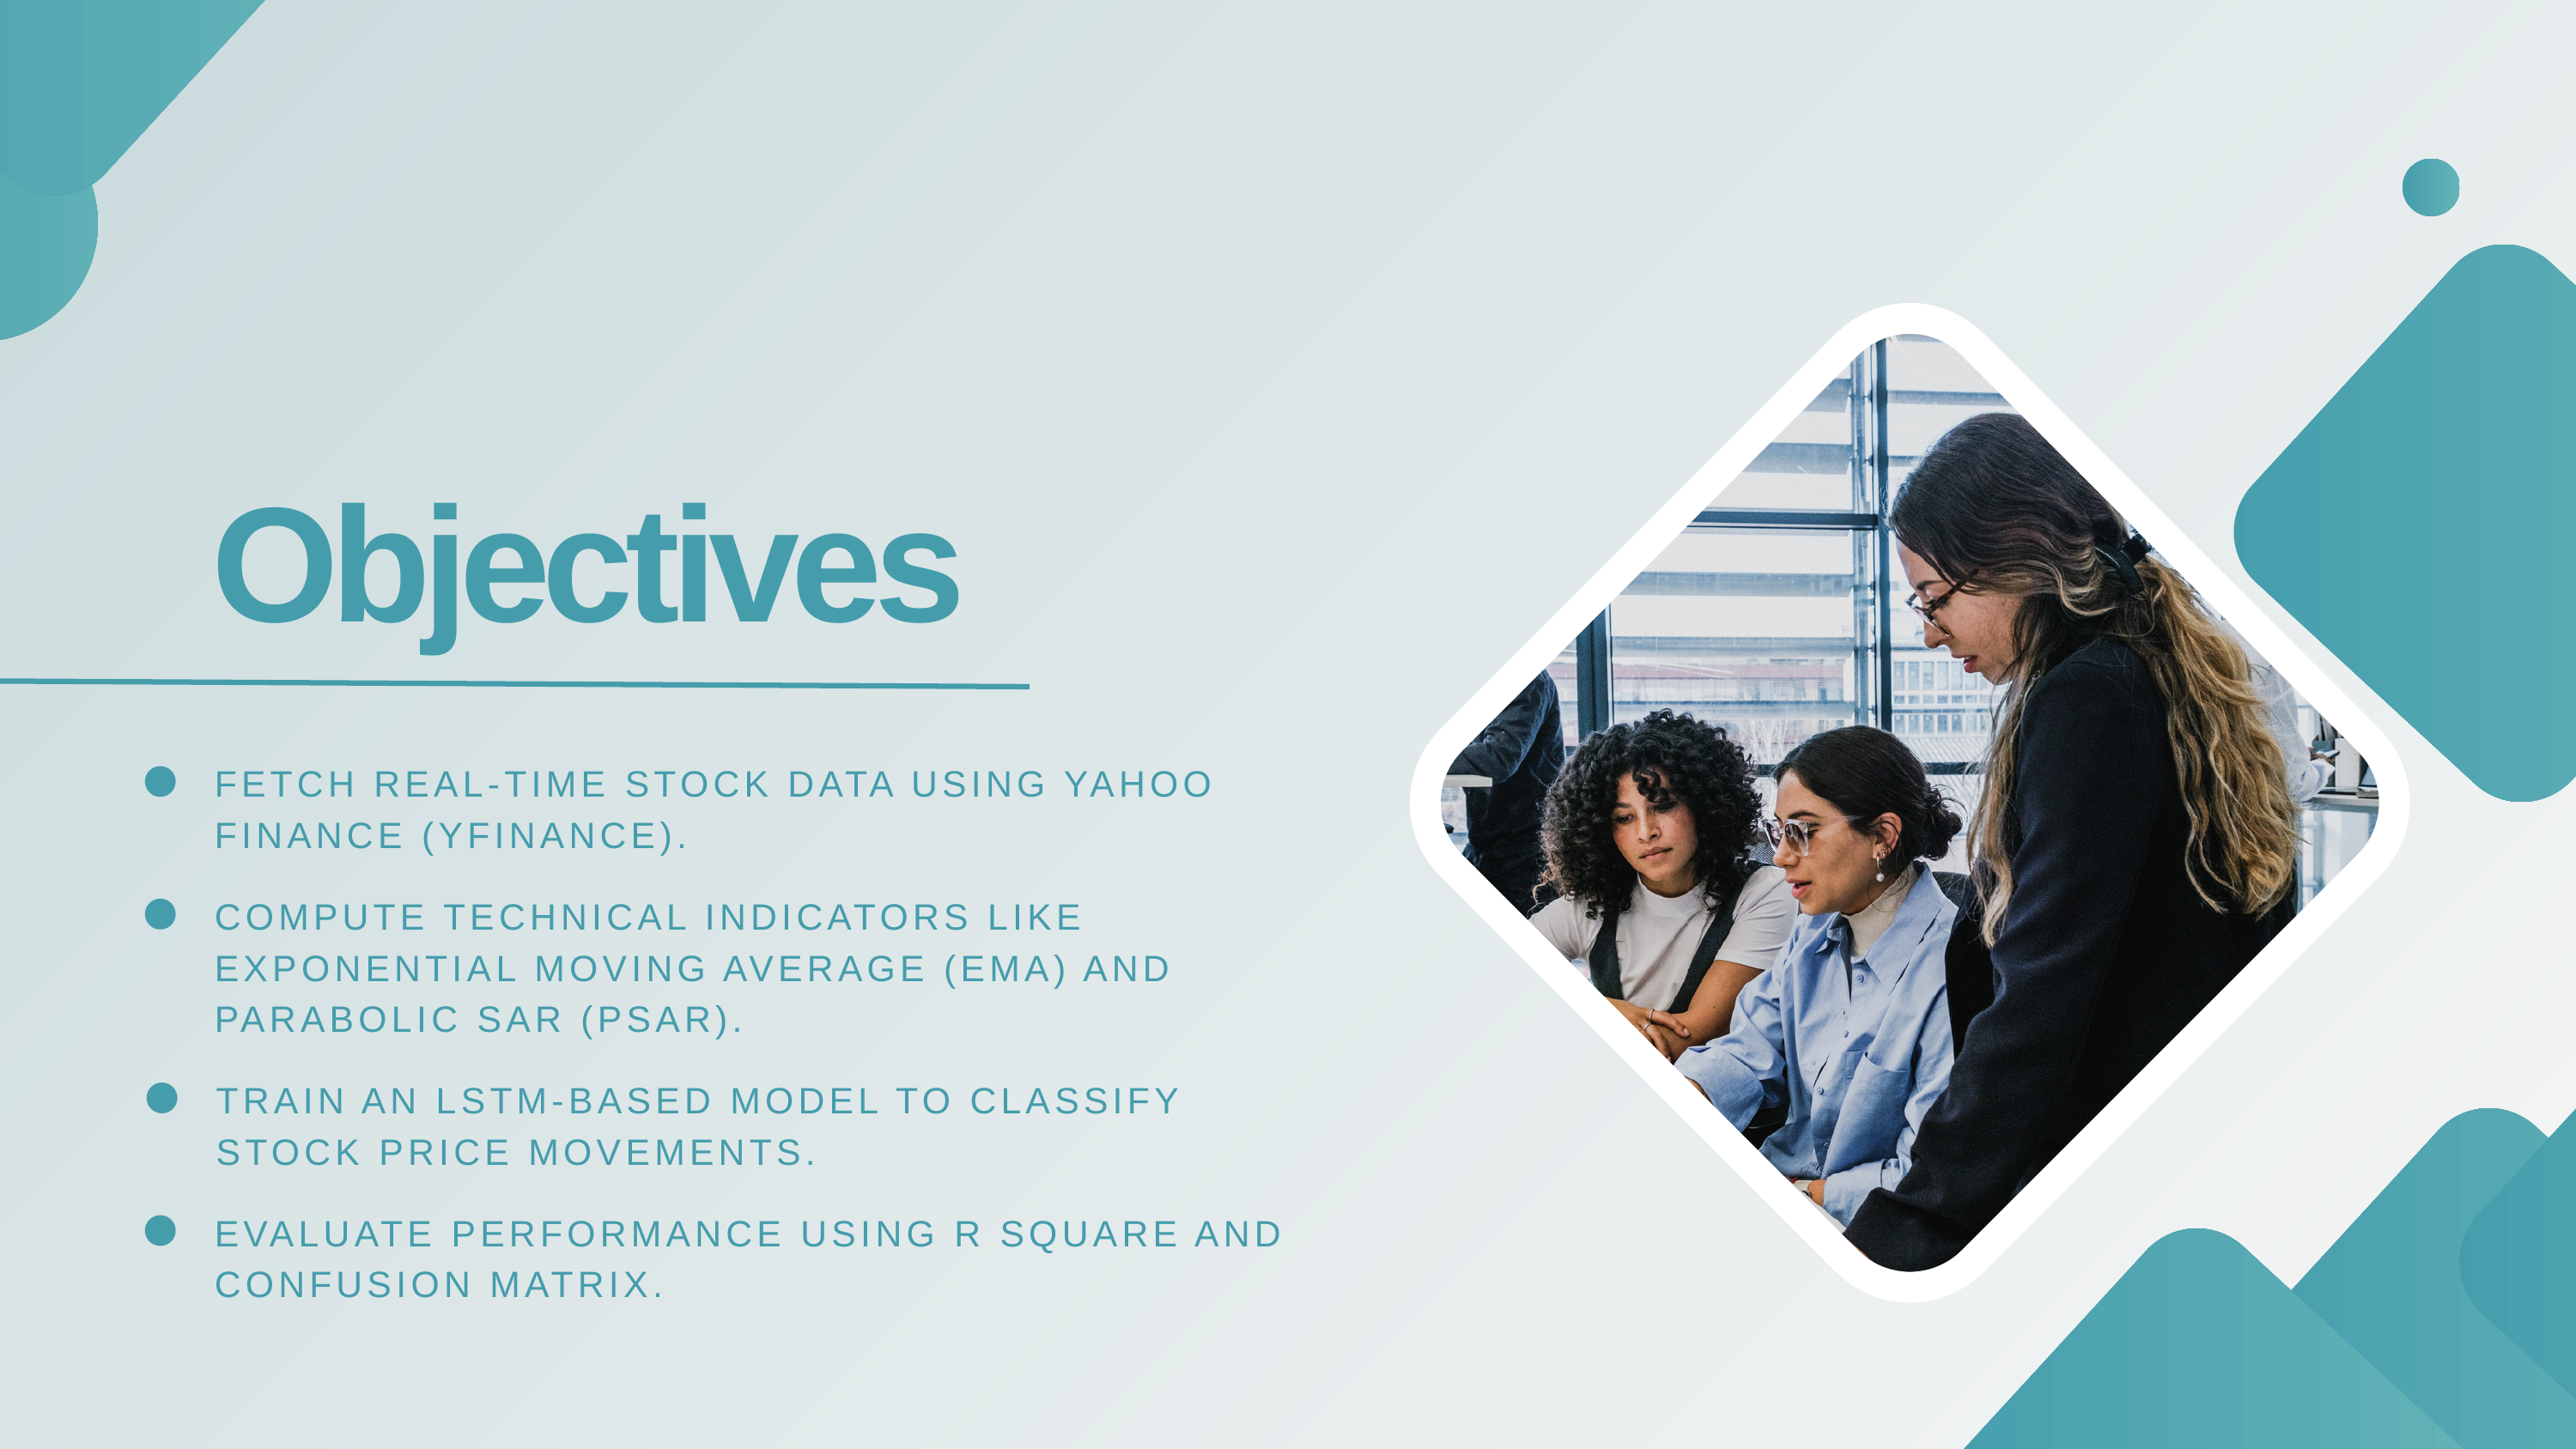

Objectives

FETCH REAL-TIME STOCK DATA USING YAHOO FINANCE (YFINANCE).

COMPUTE TECHNICAL INDICATORS LIKE EXPONENTIAL MOVING AVERAGE (EMA) AND PARABOLIC SAR (PSAR).

TRAIN AN LSTM-BASED MODEL TO CLASSIFY STOCK PRICE MOVEMENTS.

EVALUATE PERFORMANCE USING R SQUARE AND CONFUSION MATRIX.